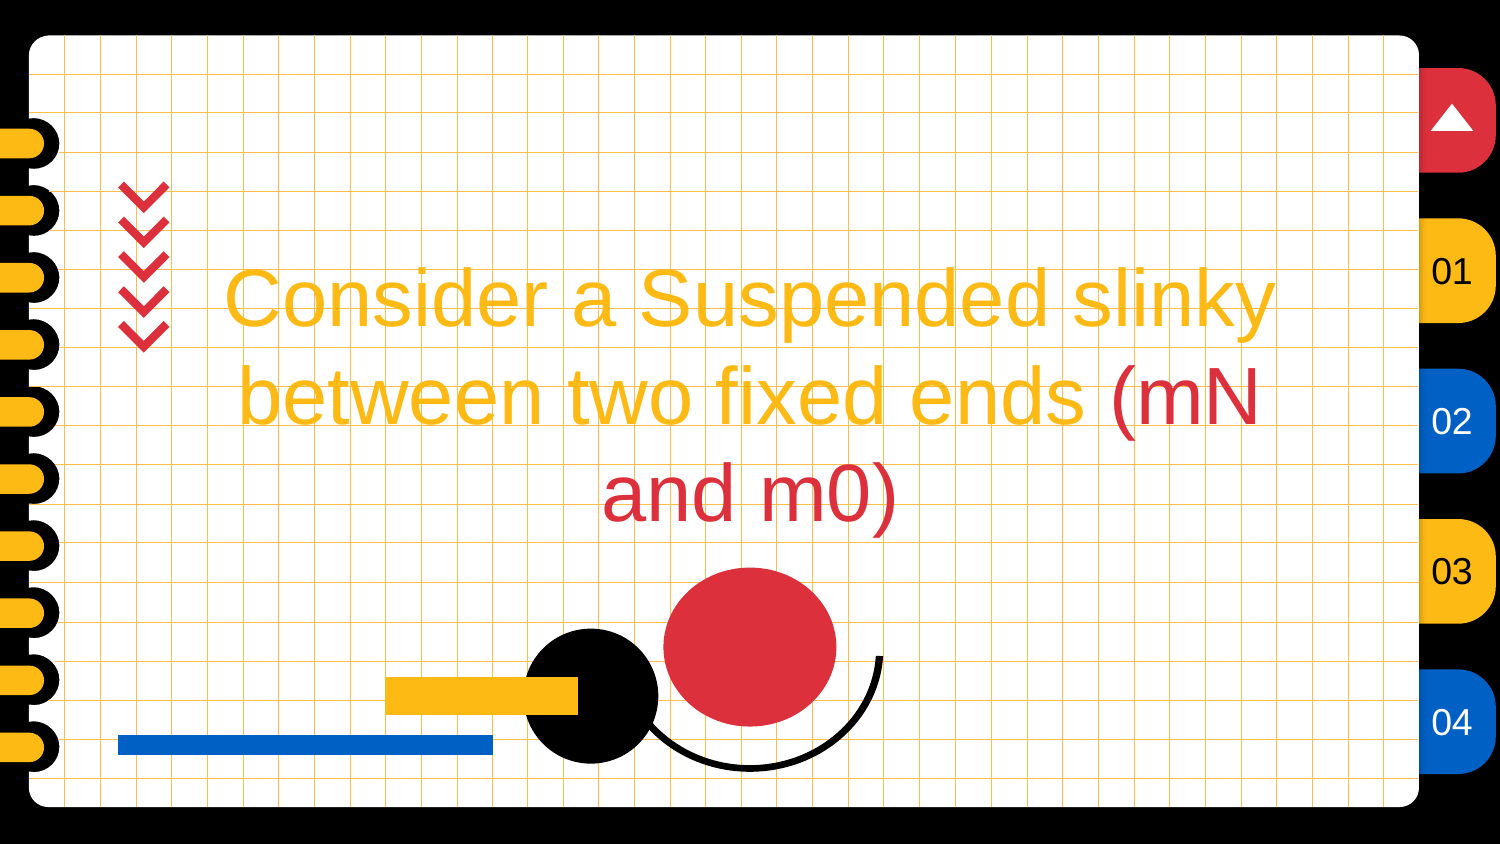

# Consider a Suspended slinky between two fixed ends (mN and m0)